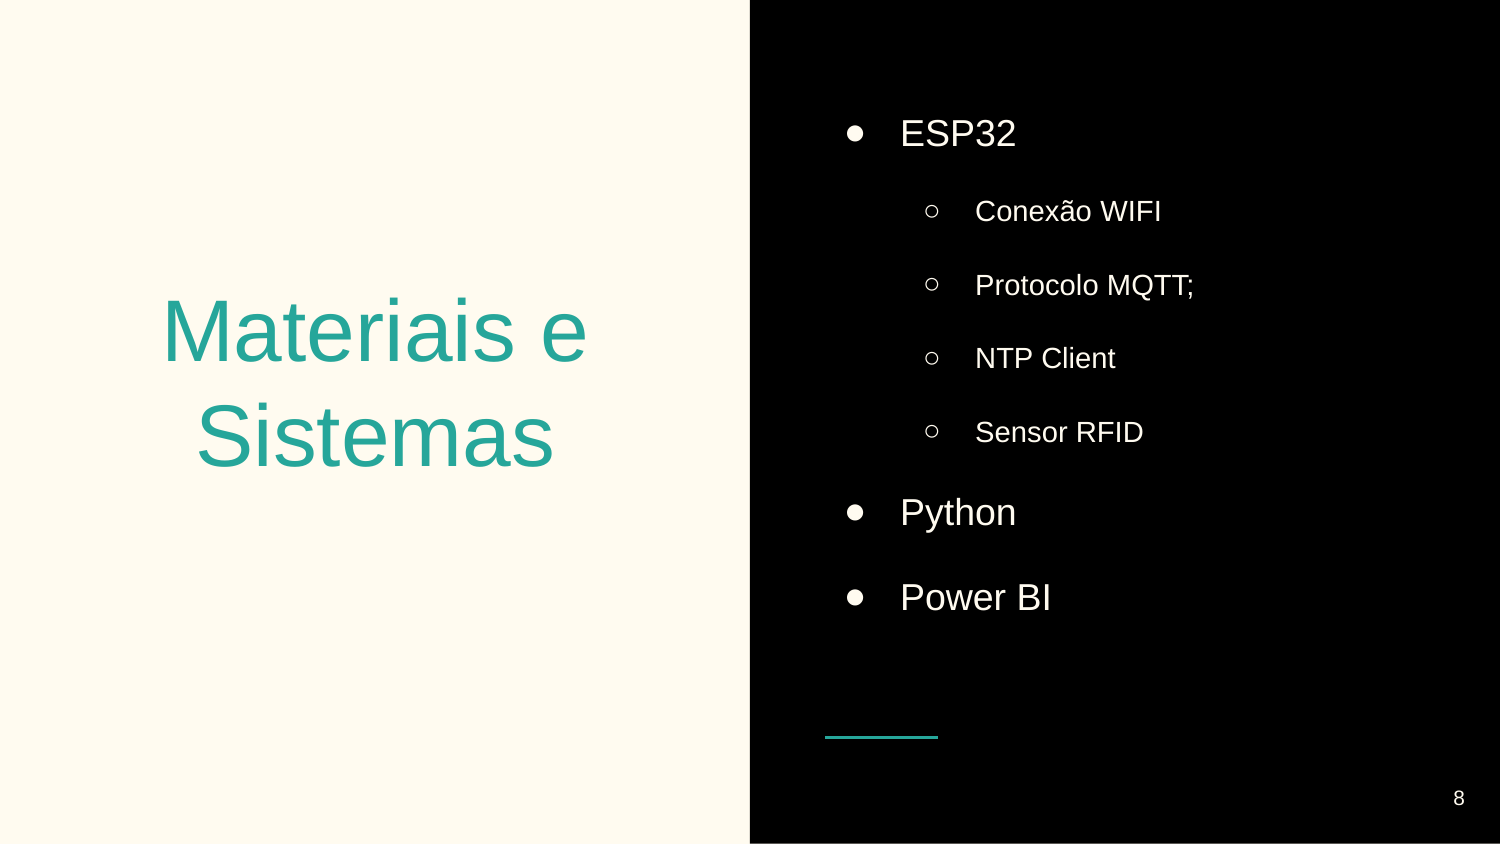

ESP32
Conexão WIFI
Protocolo MQTT;
NTP Client
Sensor RFID
Python
Power BI

# Materiais e Sistemas
8